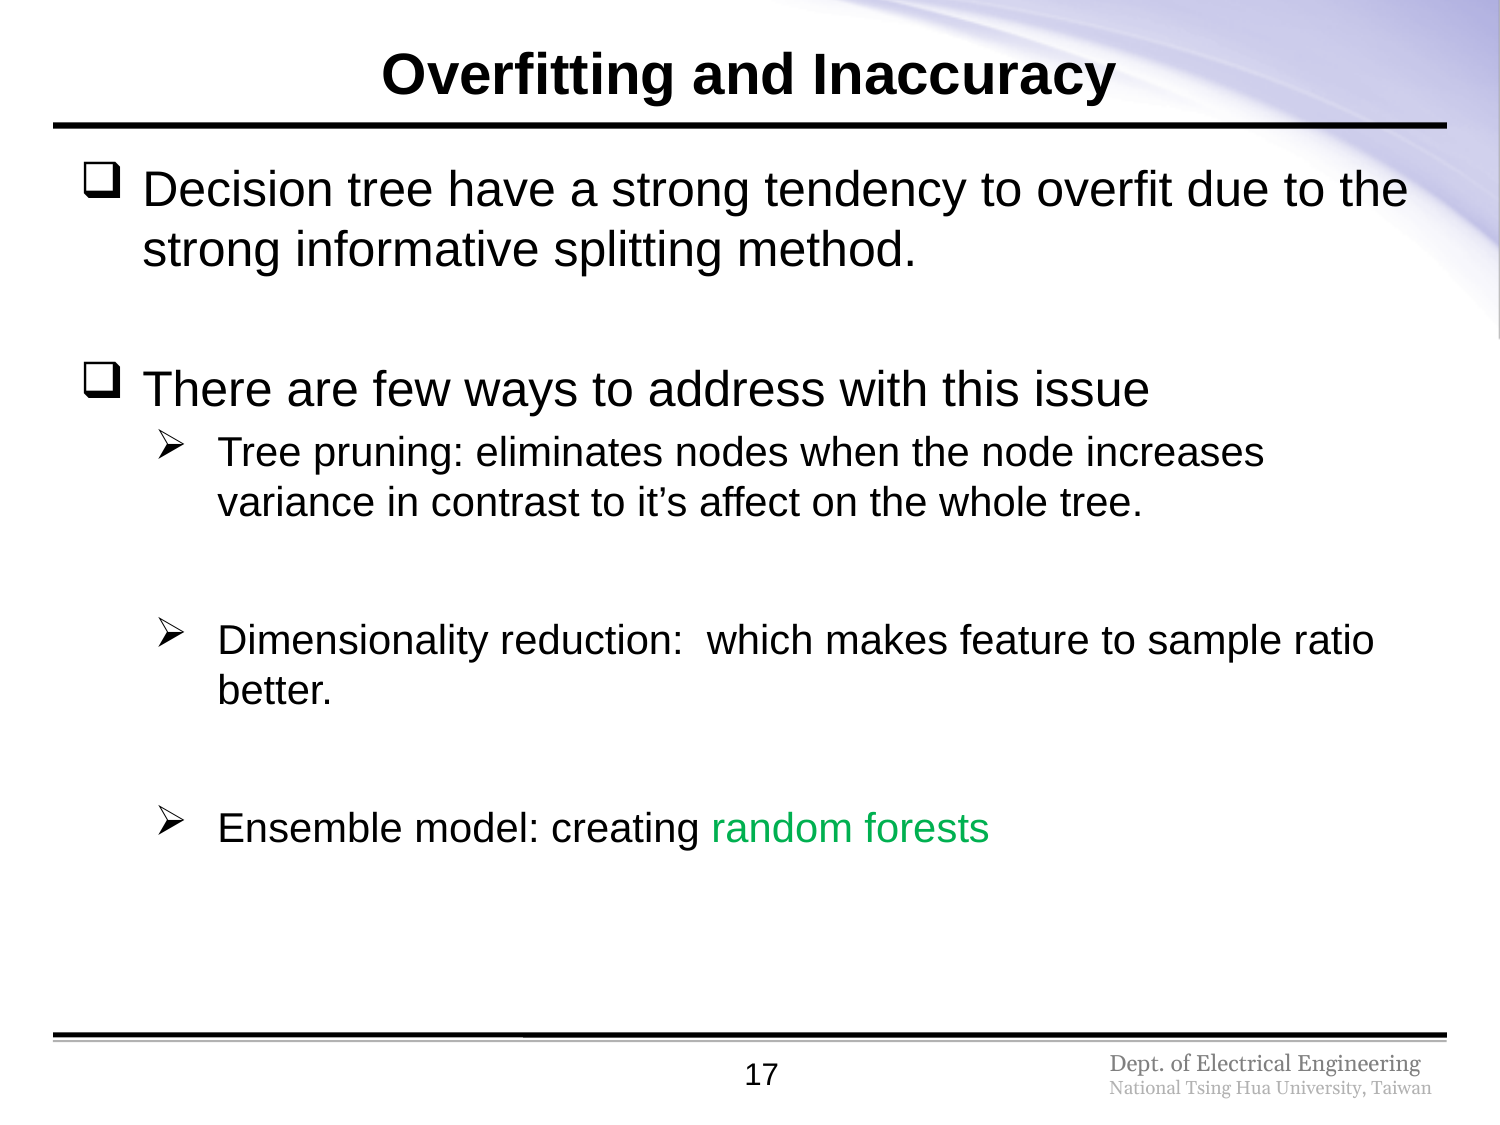

# Overfitting and Inaccuracy
Decision tree have a strong tendency to overfit due to the strong informative splitting method.

There are few ways to address with this issue
Tree pruning: eliminates nodes when the node increases variance in contrast to it’s affect on the whole tree.

Dimensionality reduction:  which makes feature to sample ratio better.

Ensemble model: creating random forests
17